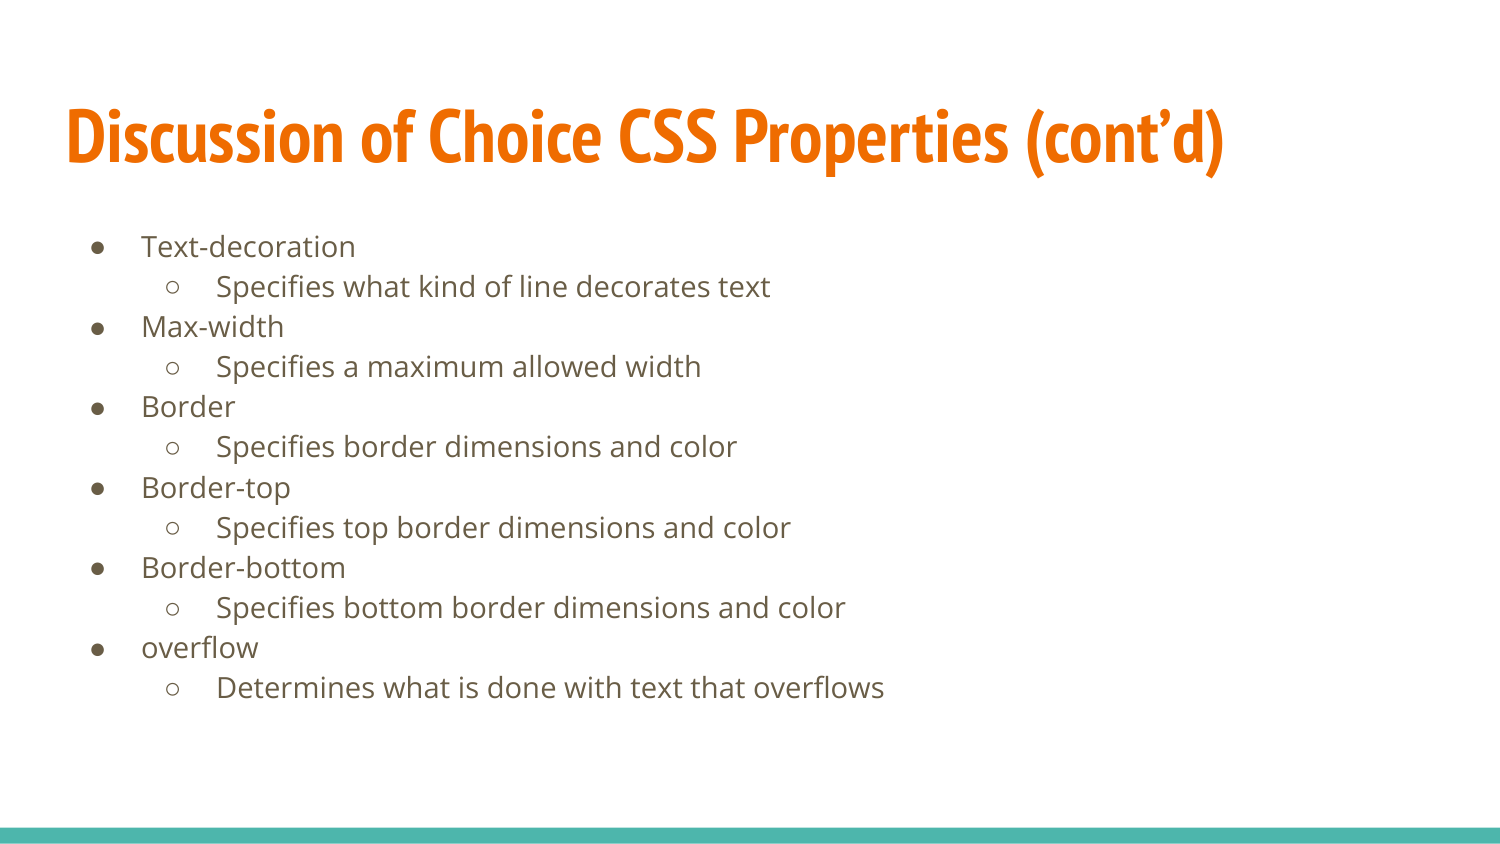

# Discussion of Choice CSS Properties (cont’d)
Text-decoration
Specifies what kind of line decorates text
Max-width
Specifies a maximum allowed width
Border
Specifies border dimensions and color
Border-top
Specifies top border dimensions and color
Border-bottom
Specifies bottom border dimensions and color
overflow
Determines what is done with text that overflows